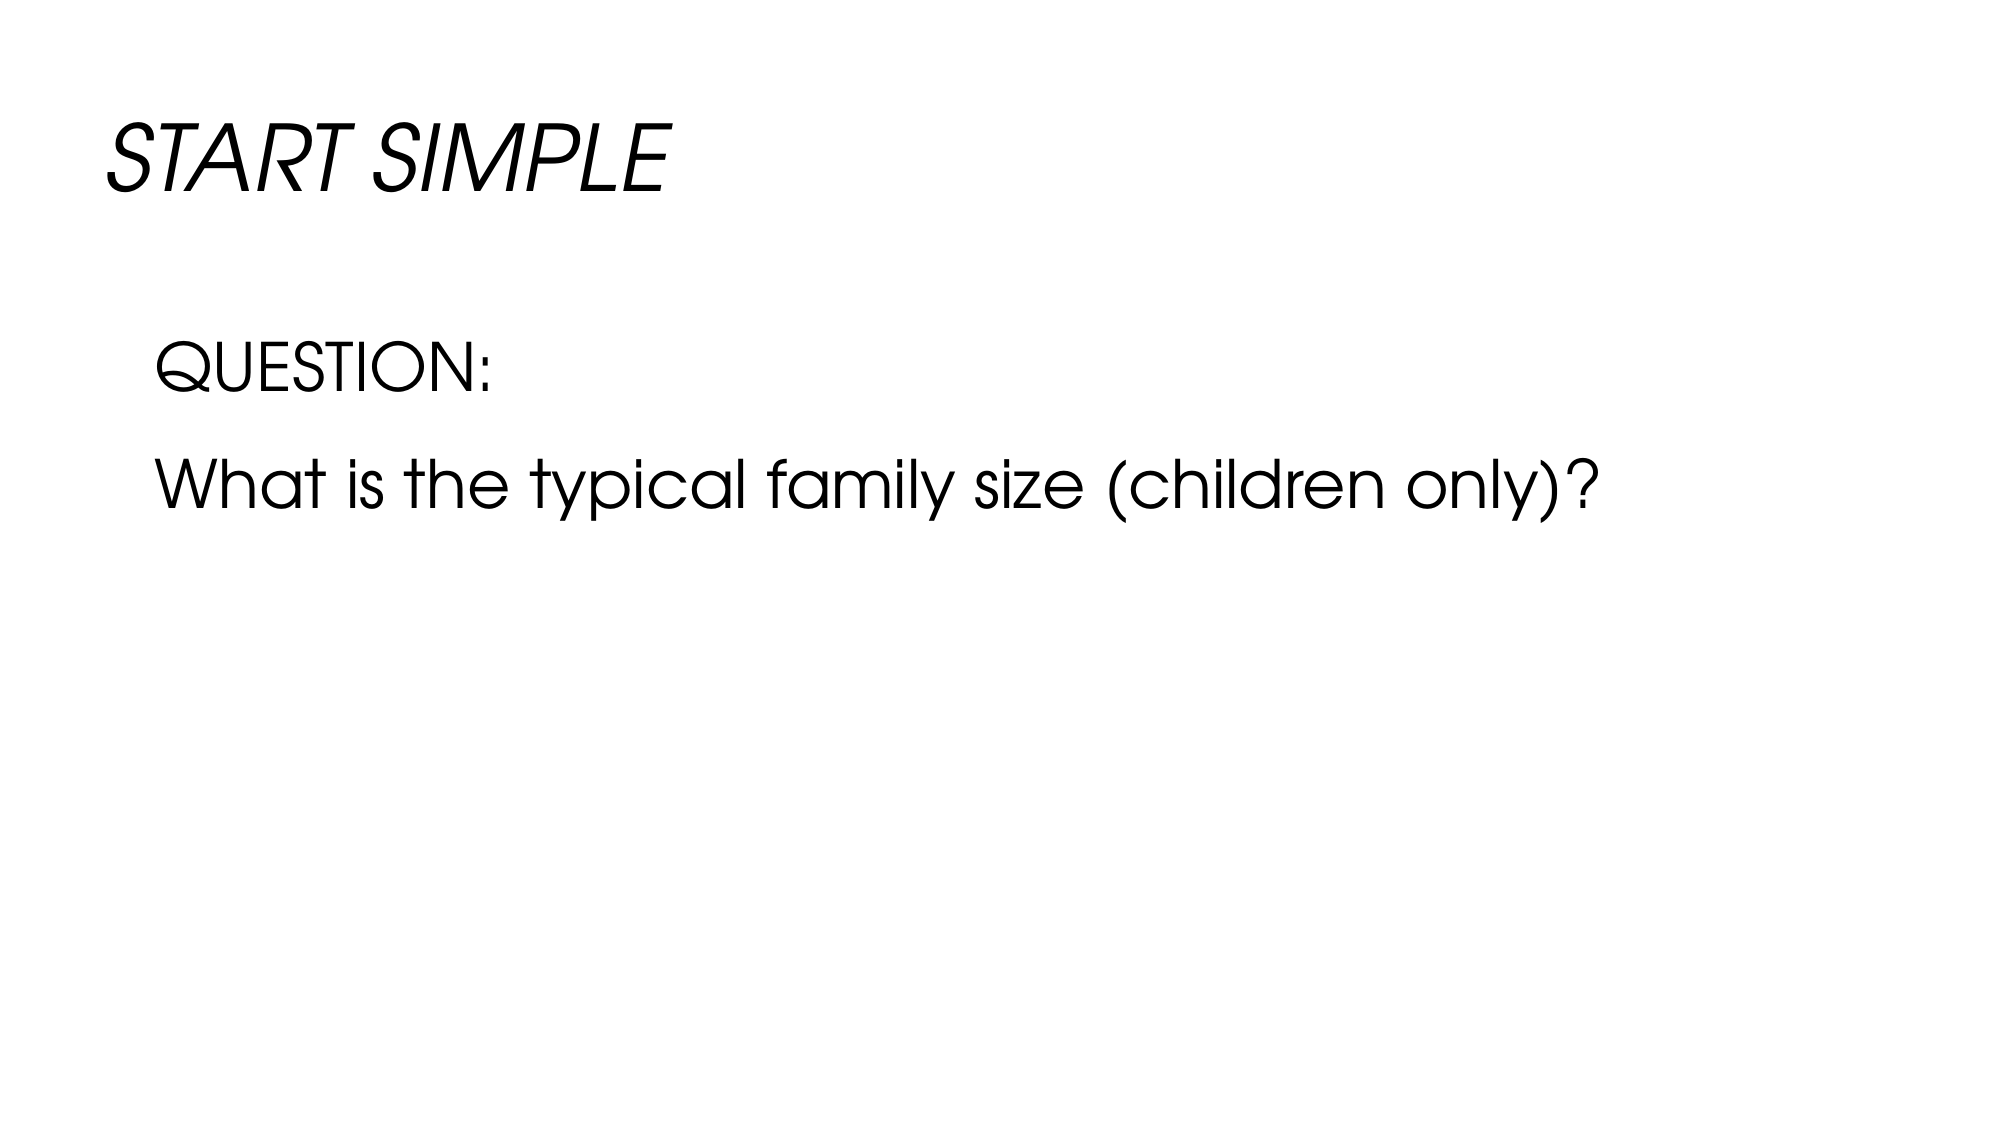

# START SIMPLE
QUESTION:
What is the typical family size (children only)?